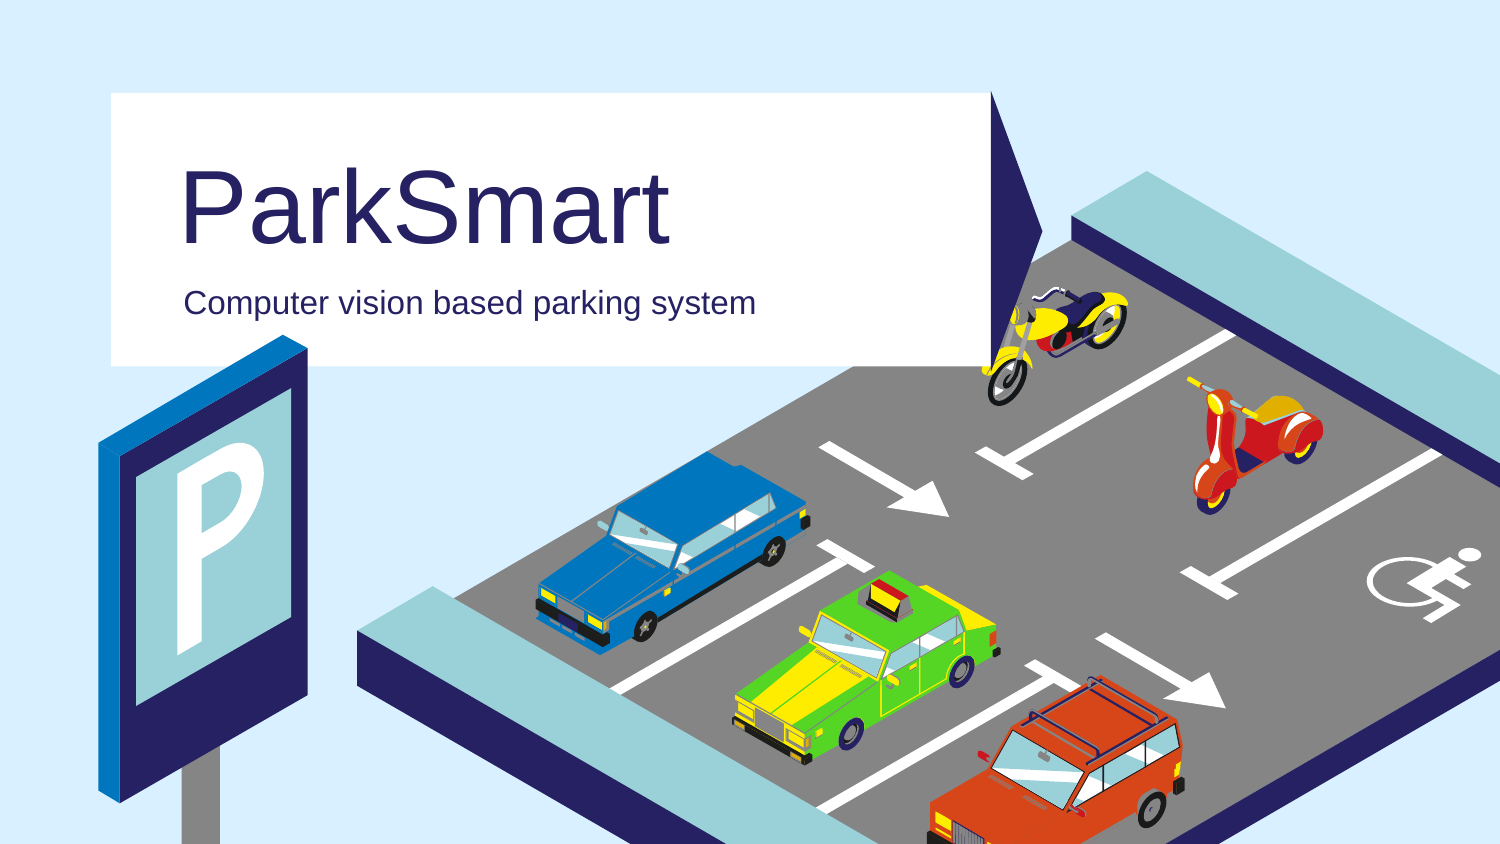

# ParkSmart

Computer vision based parking system